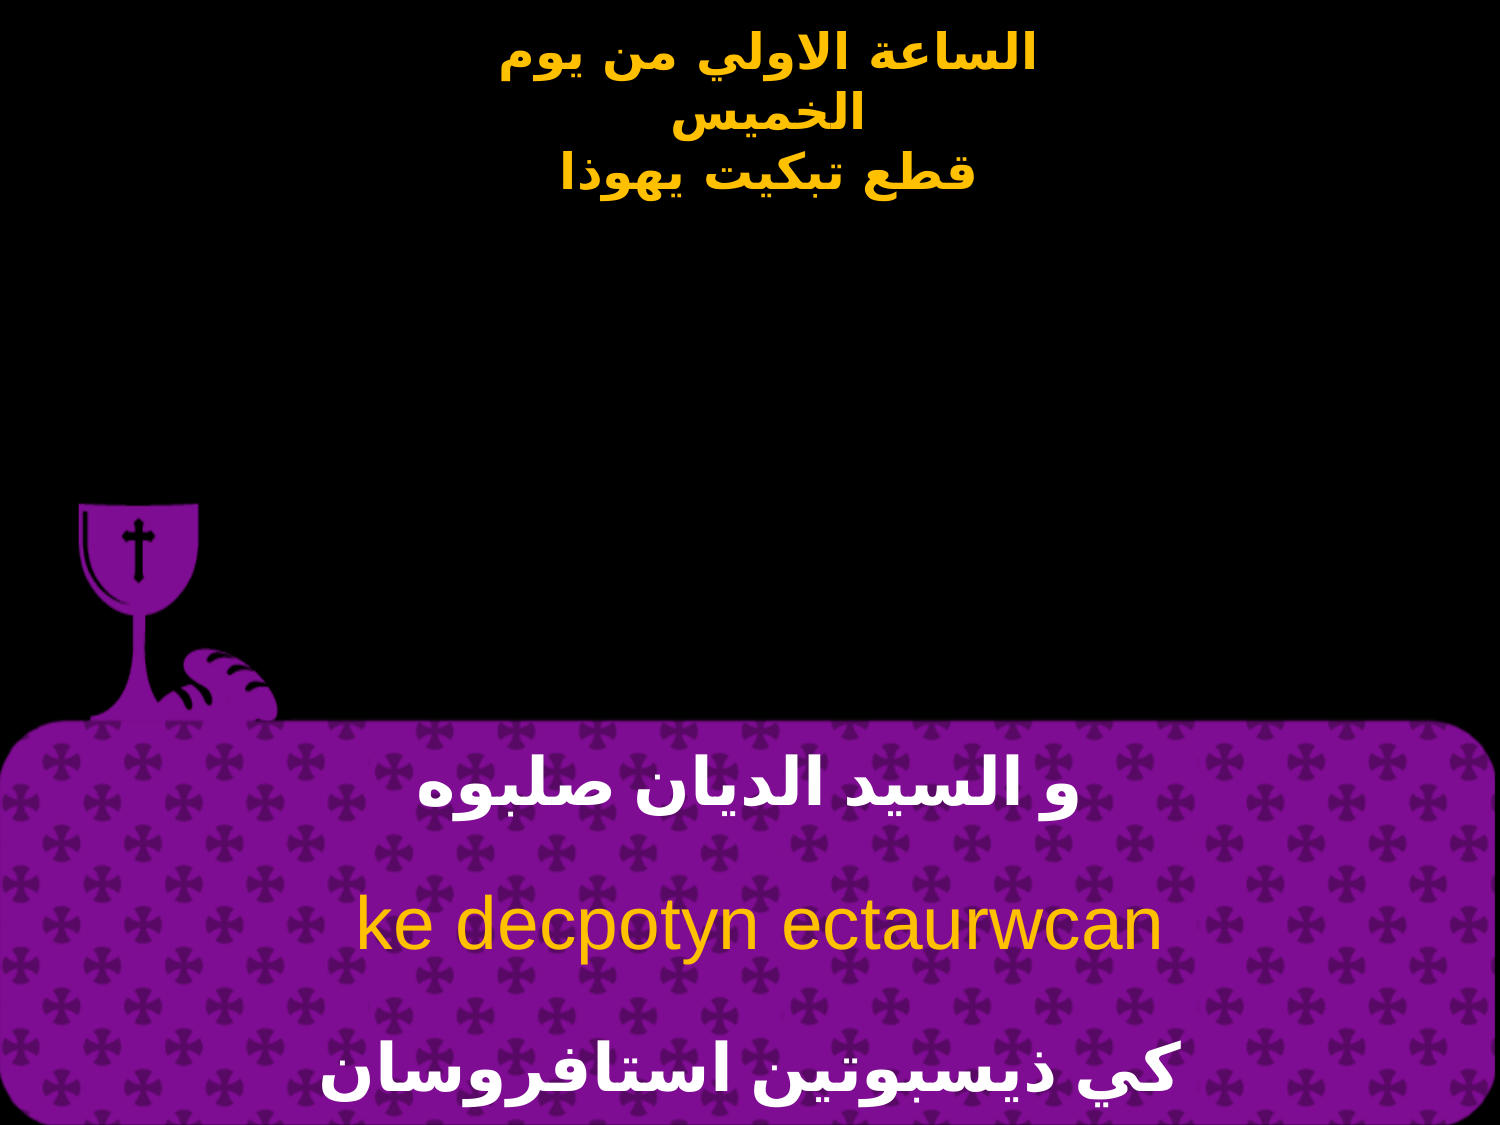

# و السيد الديان صلبوه
 ke decpotyn ectaurwcan
كي ذيسبوتين استافروسان